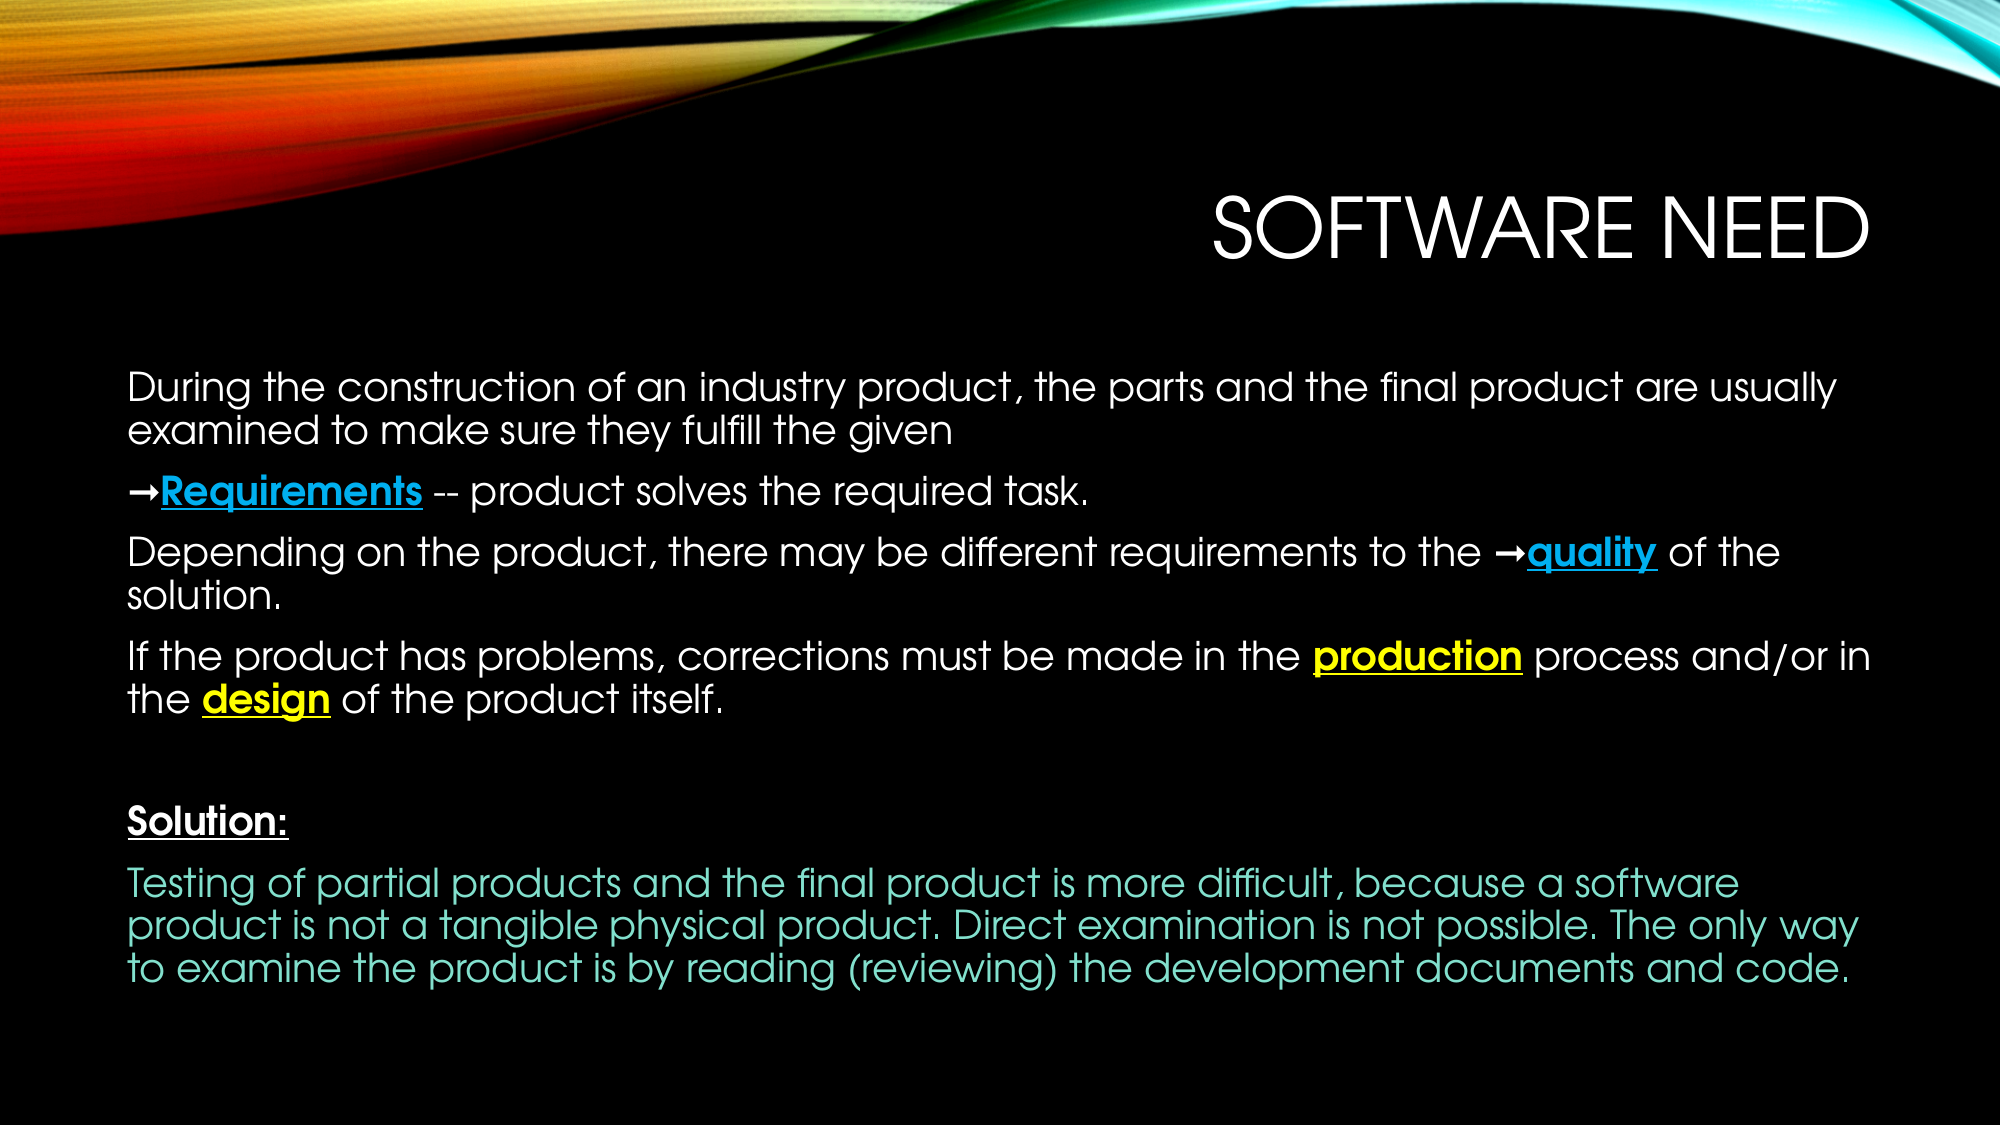

# Software need
During the construction of an industry product, the parts and the final product are usually examined to make sure they fulfill the given
➞Requirements -- product solves the required task.
Depending on the product, there may be different requirements to the ➞quality of the solution.
If the product has problems, corrections must be made in the production process and/or in the design of the product itself.

Solution:
Testing of partial products and the final product is more difficult, because a software product is not a tangible physical product. Direct examination is not possible. The only way to examine the product is by reading (reviewing) the development documents and code.